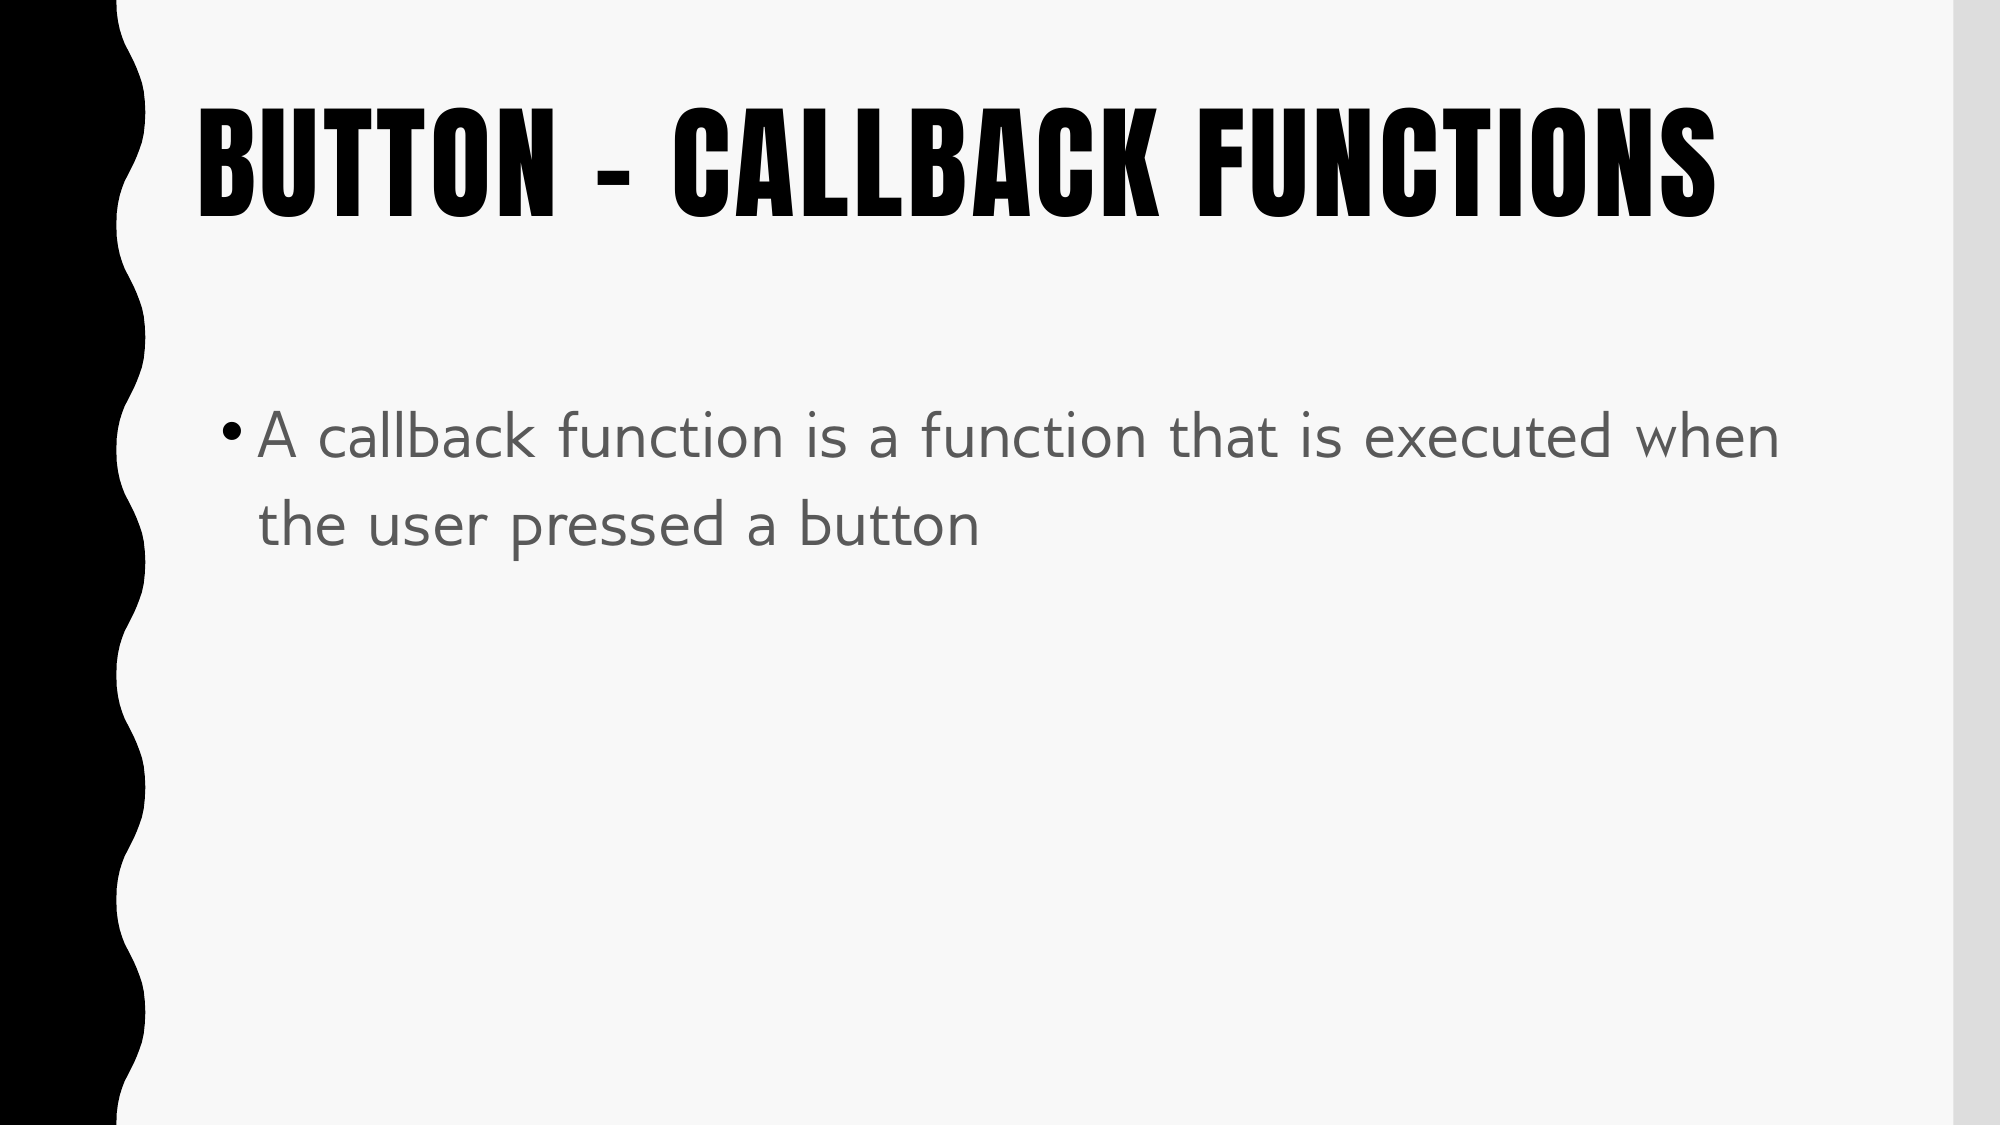

# Button – Callback Functions
A callback function is a function that is executed when the user pressed a button